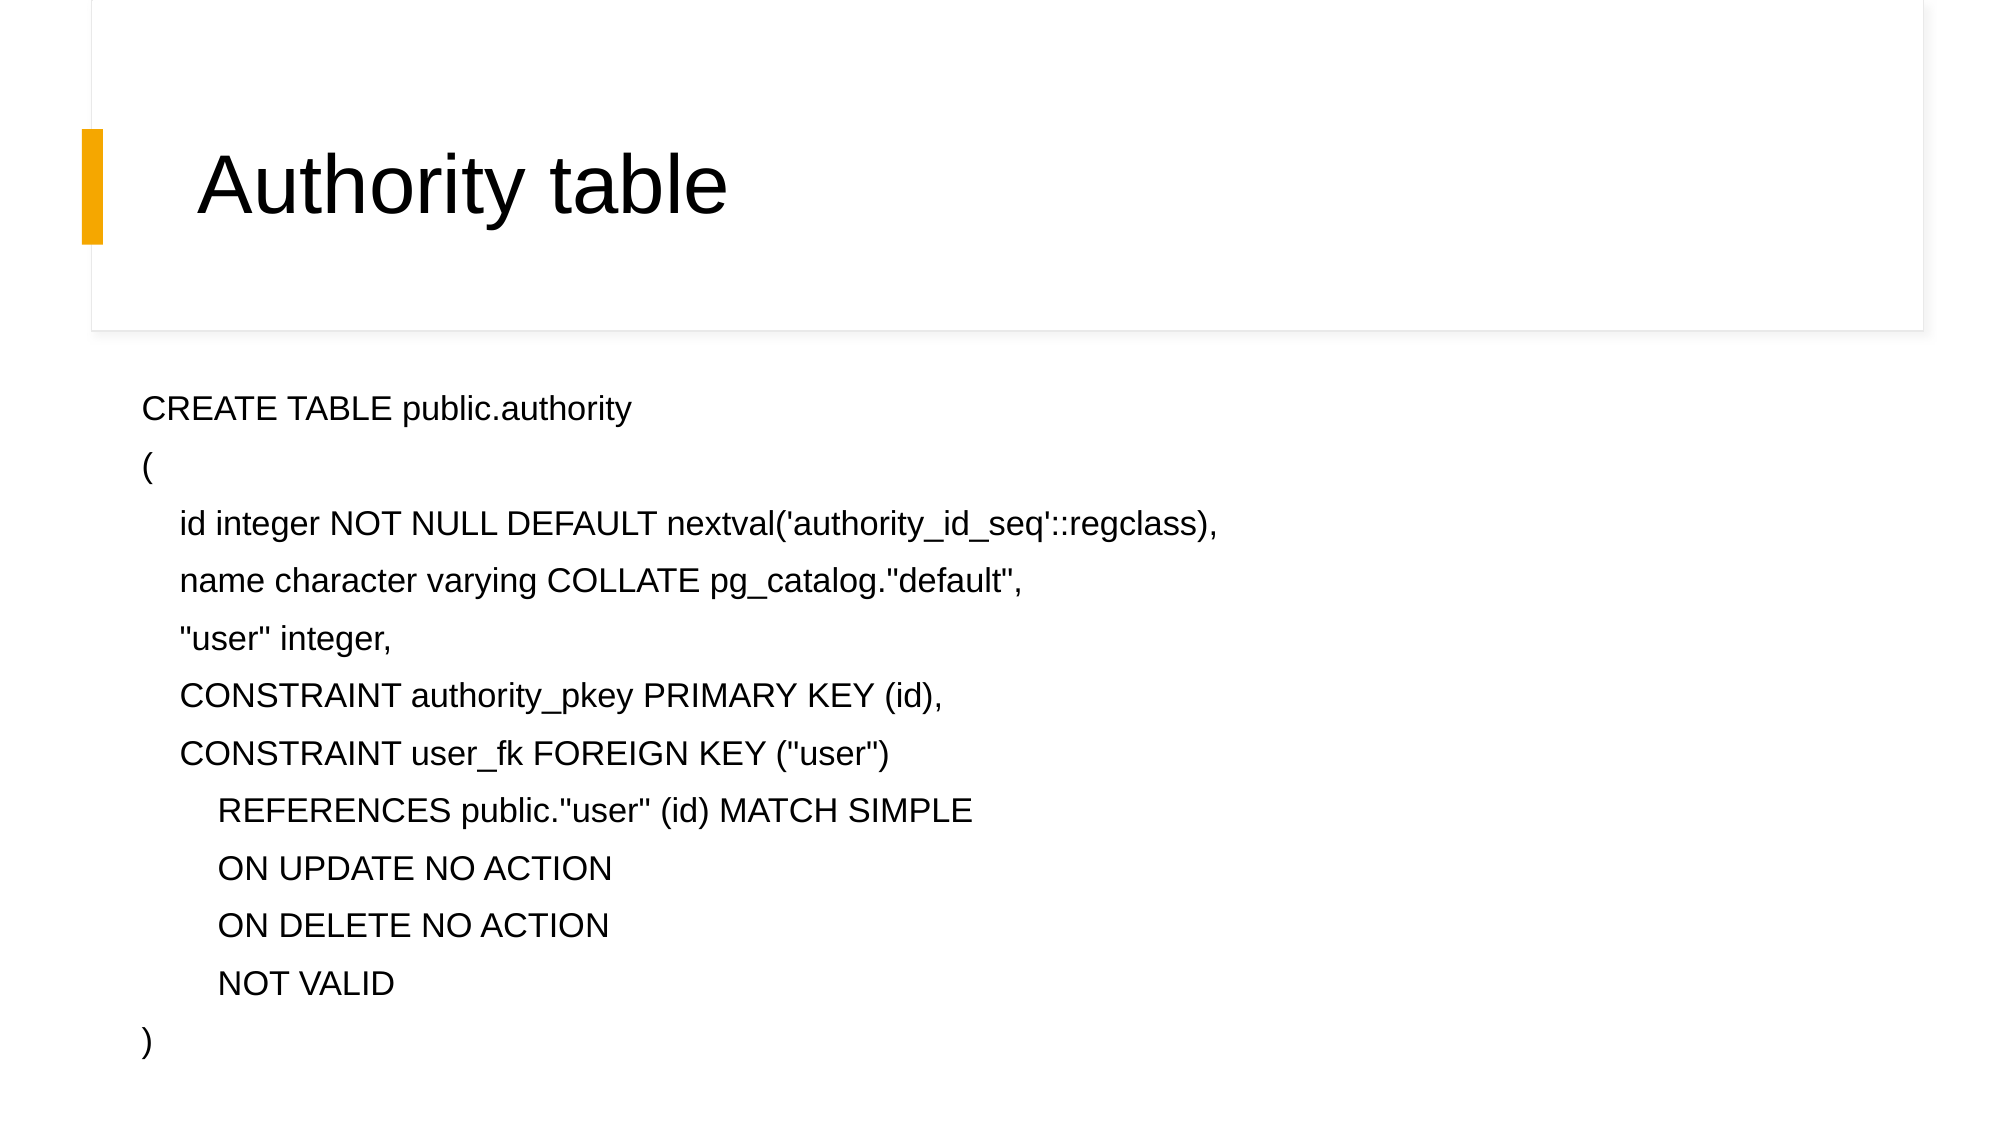

# Authority table
CREATE TABLE public.authority
(
    id integer NOT NULL DEFAULT nextval('authority_id_seq'::regclass),
    name character varying COLLATE pg_catalog."default",
    "user" integer,
    CONSTRAINT authority_pkey PRIMARY KEY (id),
    CONSTRAINT user_fk FOREIGN KEY ("user")
        REFERENCES public."user" (id) MATCH SIMPLE
        ON UPDATE NO ACTION
        ON DELETE NO ACTION
        NOT VALID
)